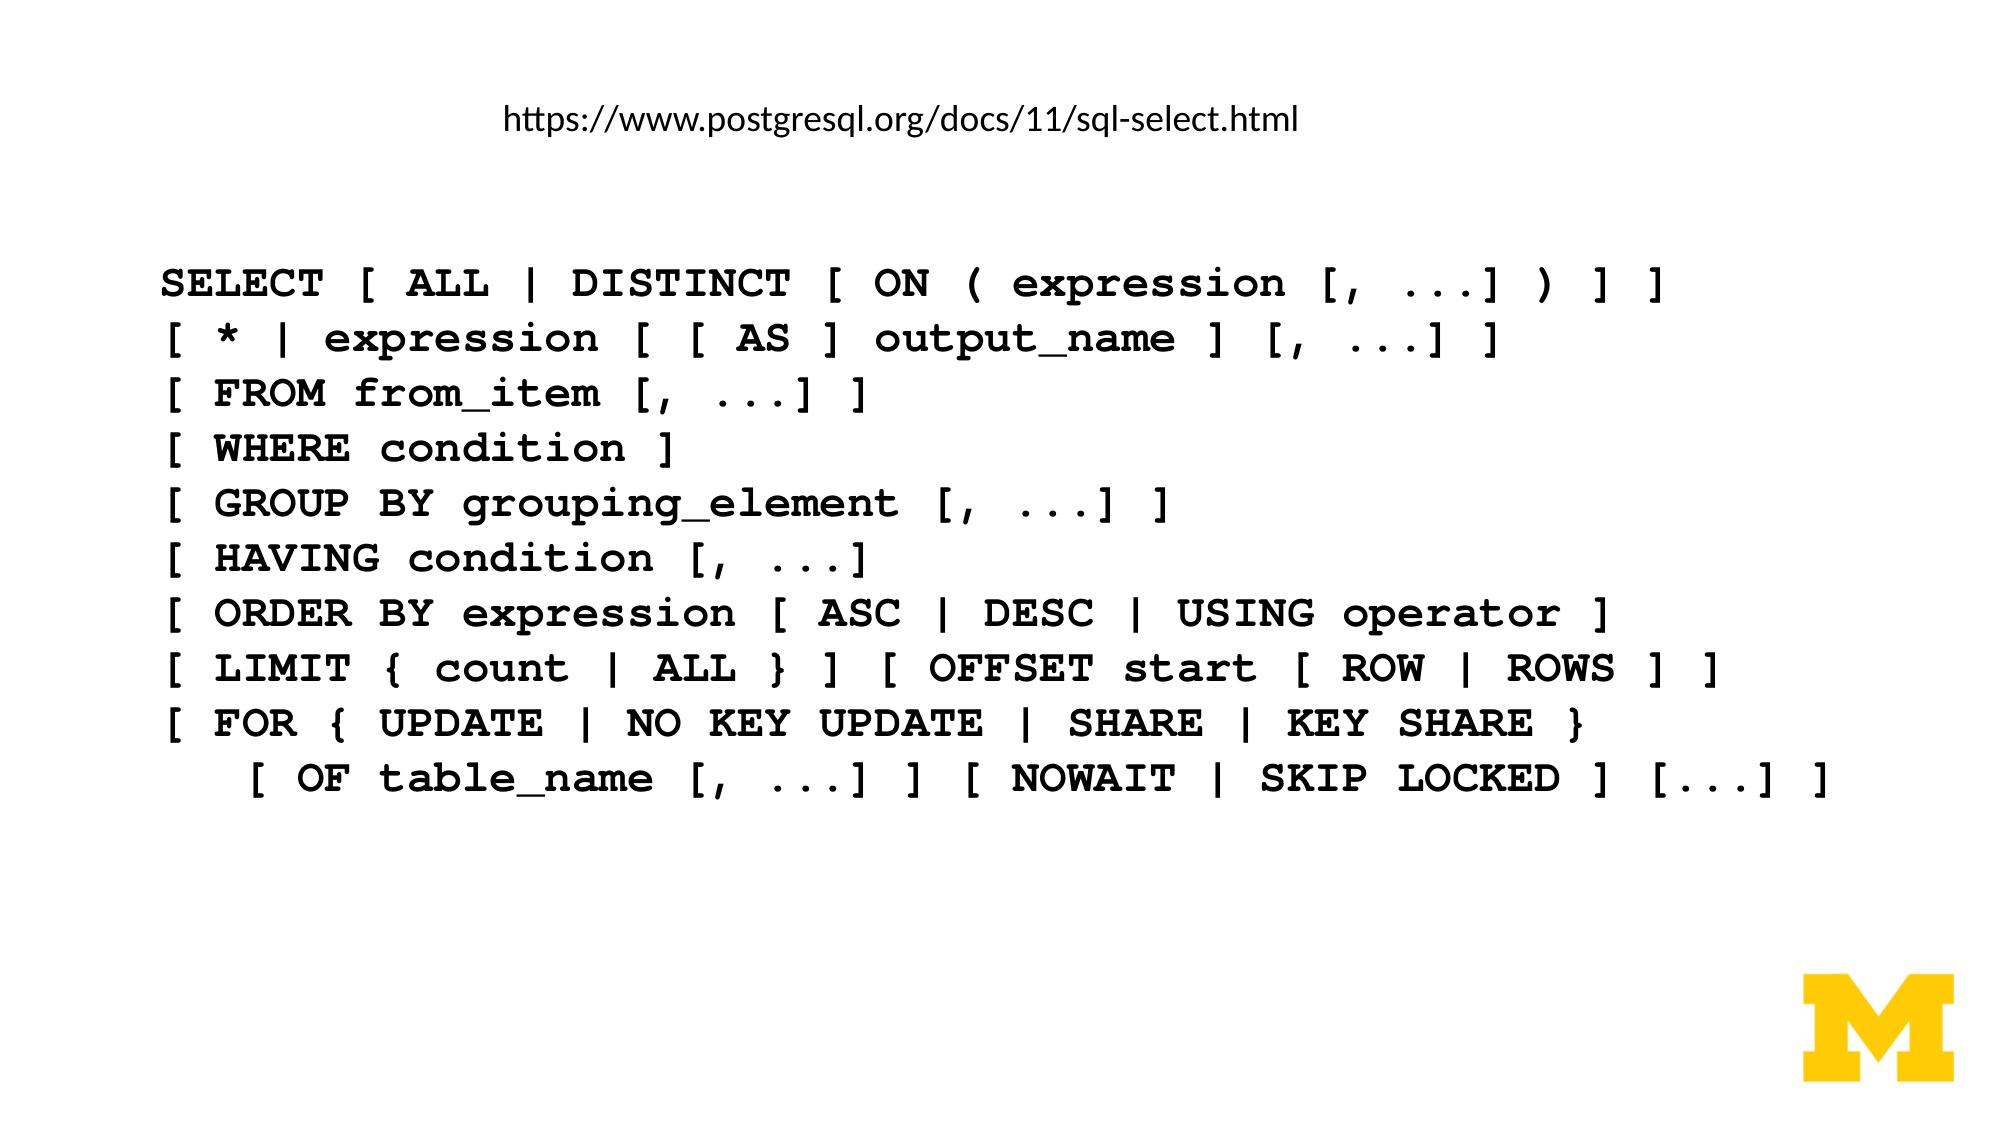

https://www.postgresql.org/docs/11/sql-select.html
SELECT [ ALL | DISTINCT [ ON ( expression [, ...] ) ] ]
[ * | expression [ [ AS ] output_name ] [, ...] ]
[ FROM from_item [, ...] ]
[ WHERE condition ]
[ GROUP BY grouping_element [, ...] ]
[ HAVING condition [, ...]
[ ORDER BY expression [ ASC | DESC | USING operator ]
[ LIMIT { count | ALL } ] [ OFFSET start [ ROW | ROWS ] ]
[ FOR { UPDATE | NO KEY UPDATE | SHARE | KEY SHARE }
   [ OF table_name [, ...] ] [ NOWAIT | SKIP LOCKED ] [...] ]